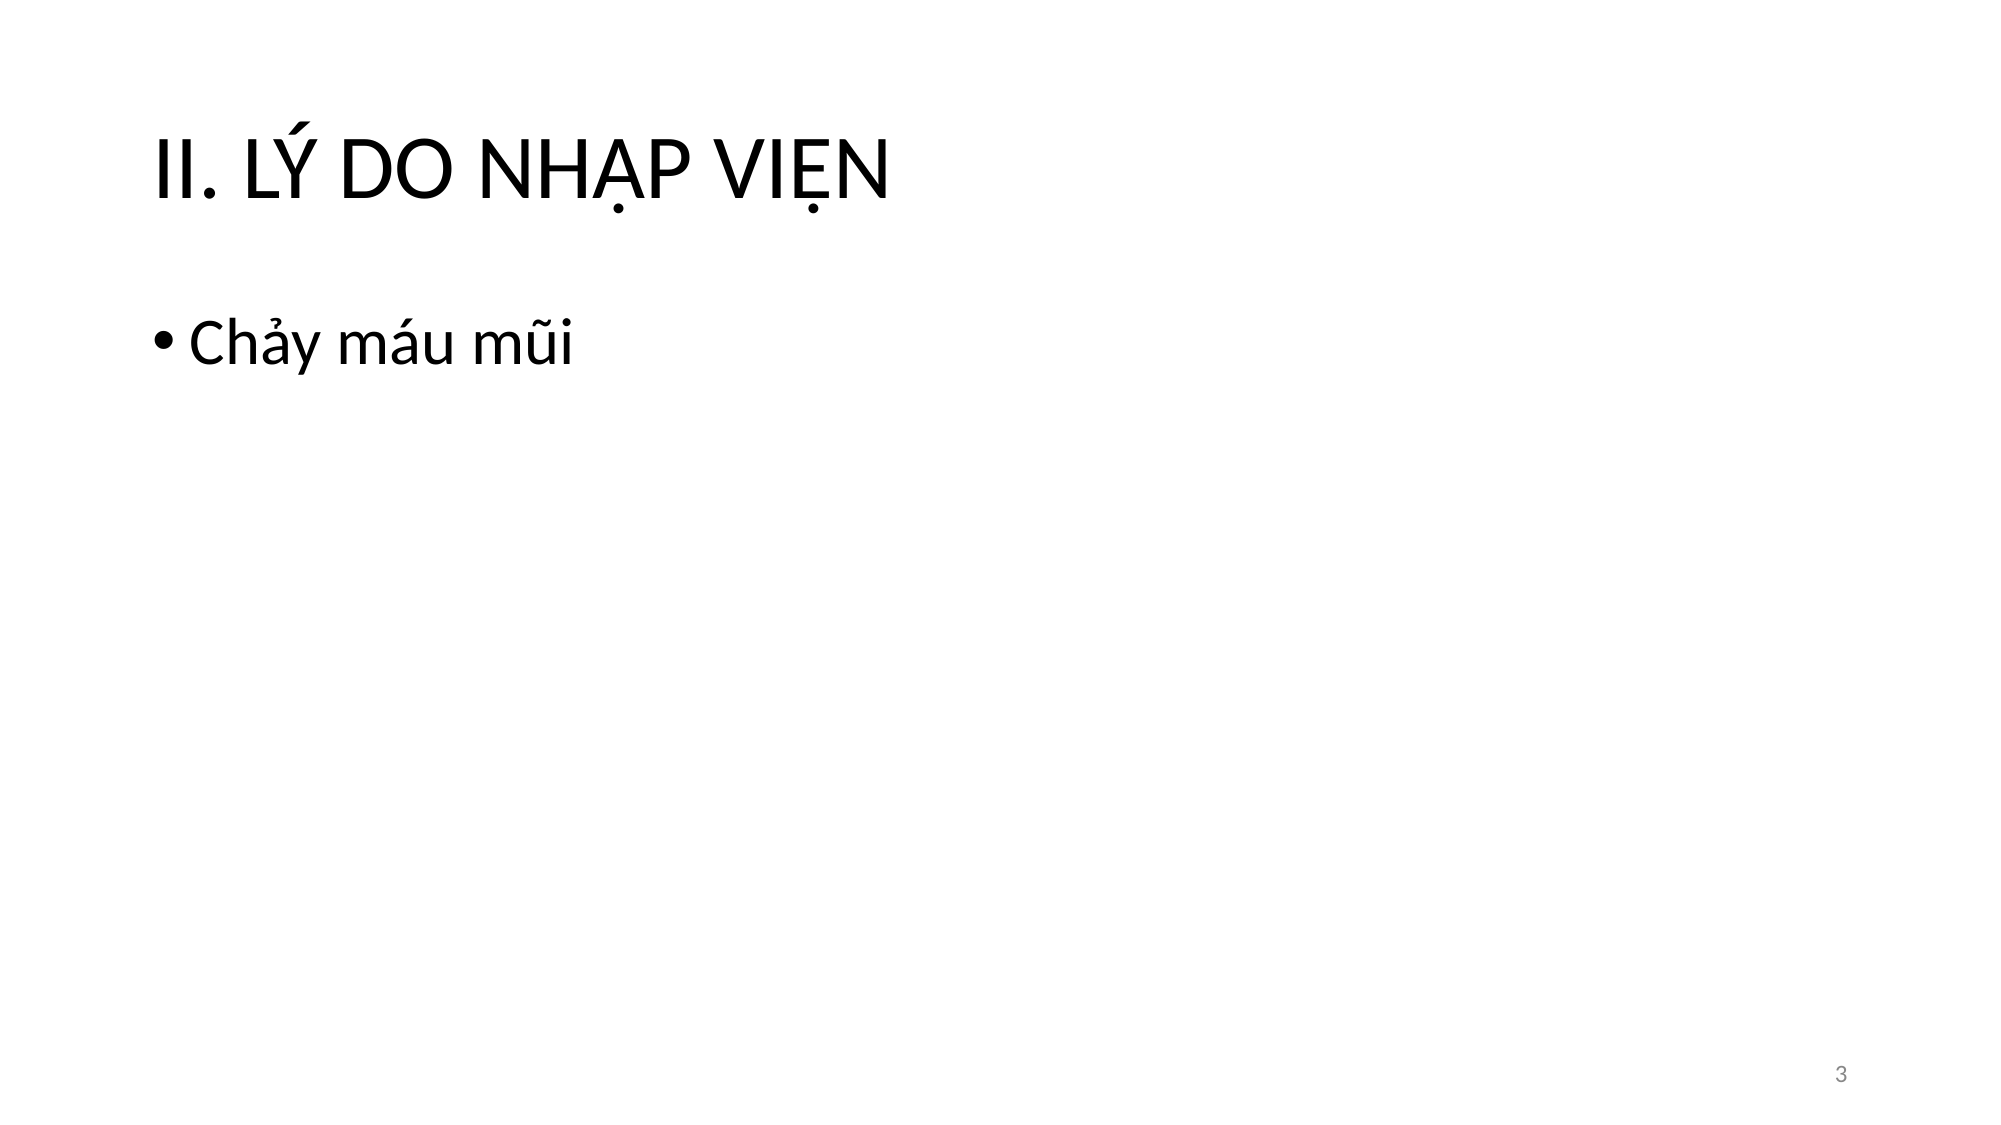

# II. LÝ DO NHẬP VIỆN
Chảy máu mũi
3